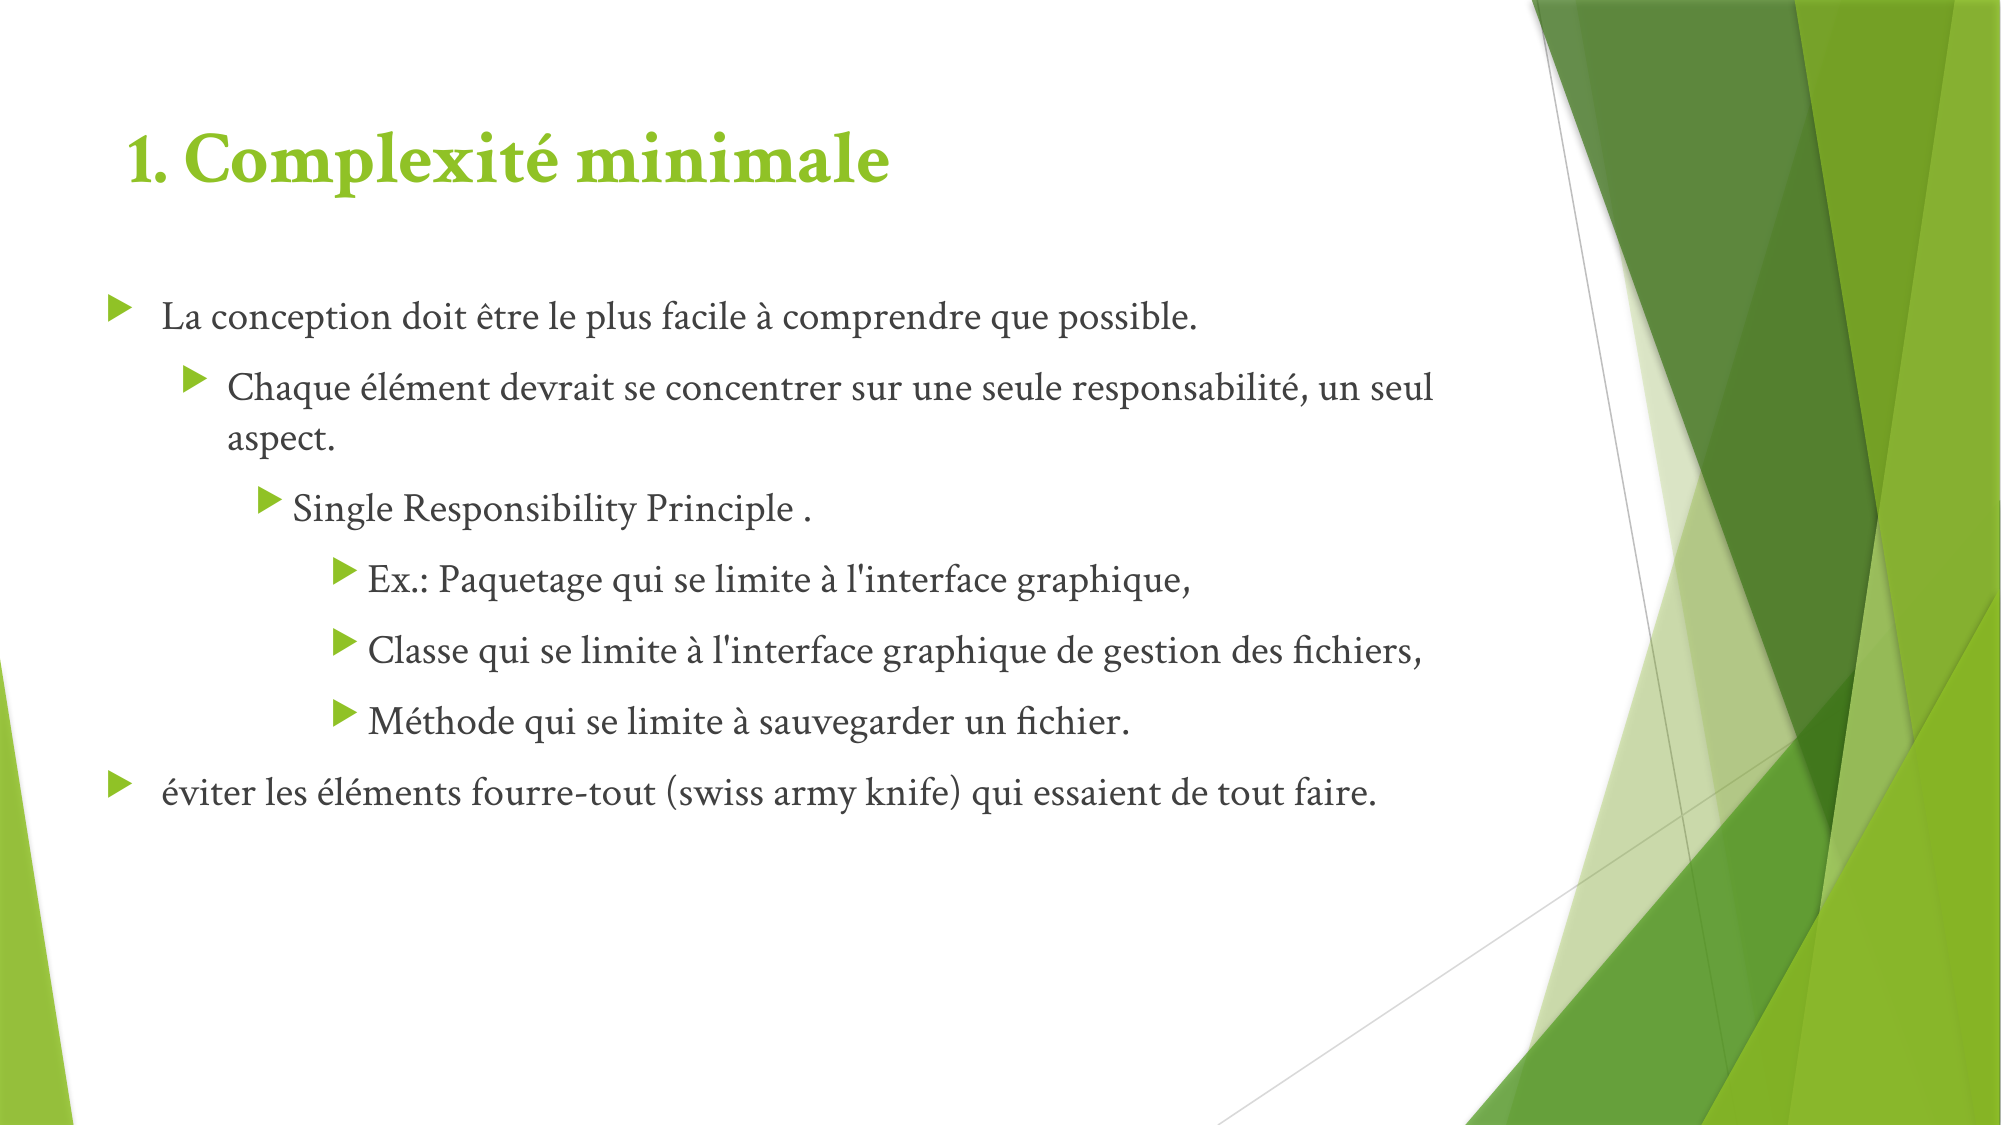

# 1. Complexité minimale
La conception doit être le plus facile à comprendre que possible.
Chaque élément devrait se concentrer sur une seule responsabilité, un seul aspect.
Single Responsibility Principle .
Ex.: Paquetage qui se limite à l'interface graphique,
Classe qui se limite à l'interface graphique de gestion des fichiers,
Méthode qui se limite à sauvegarder un fichier.
éviter les éléments fourre-tout (swiss army knife) qui essaient de tout faire.